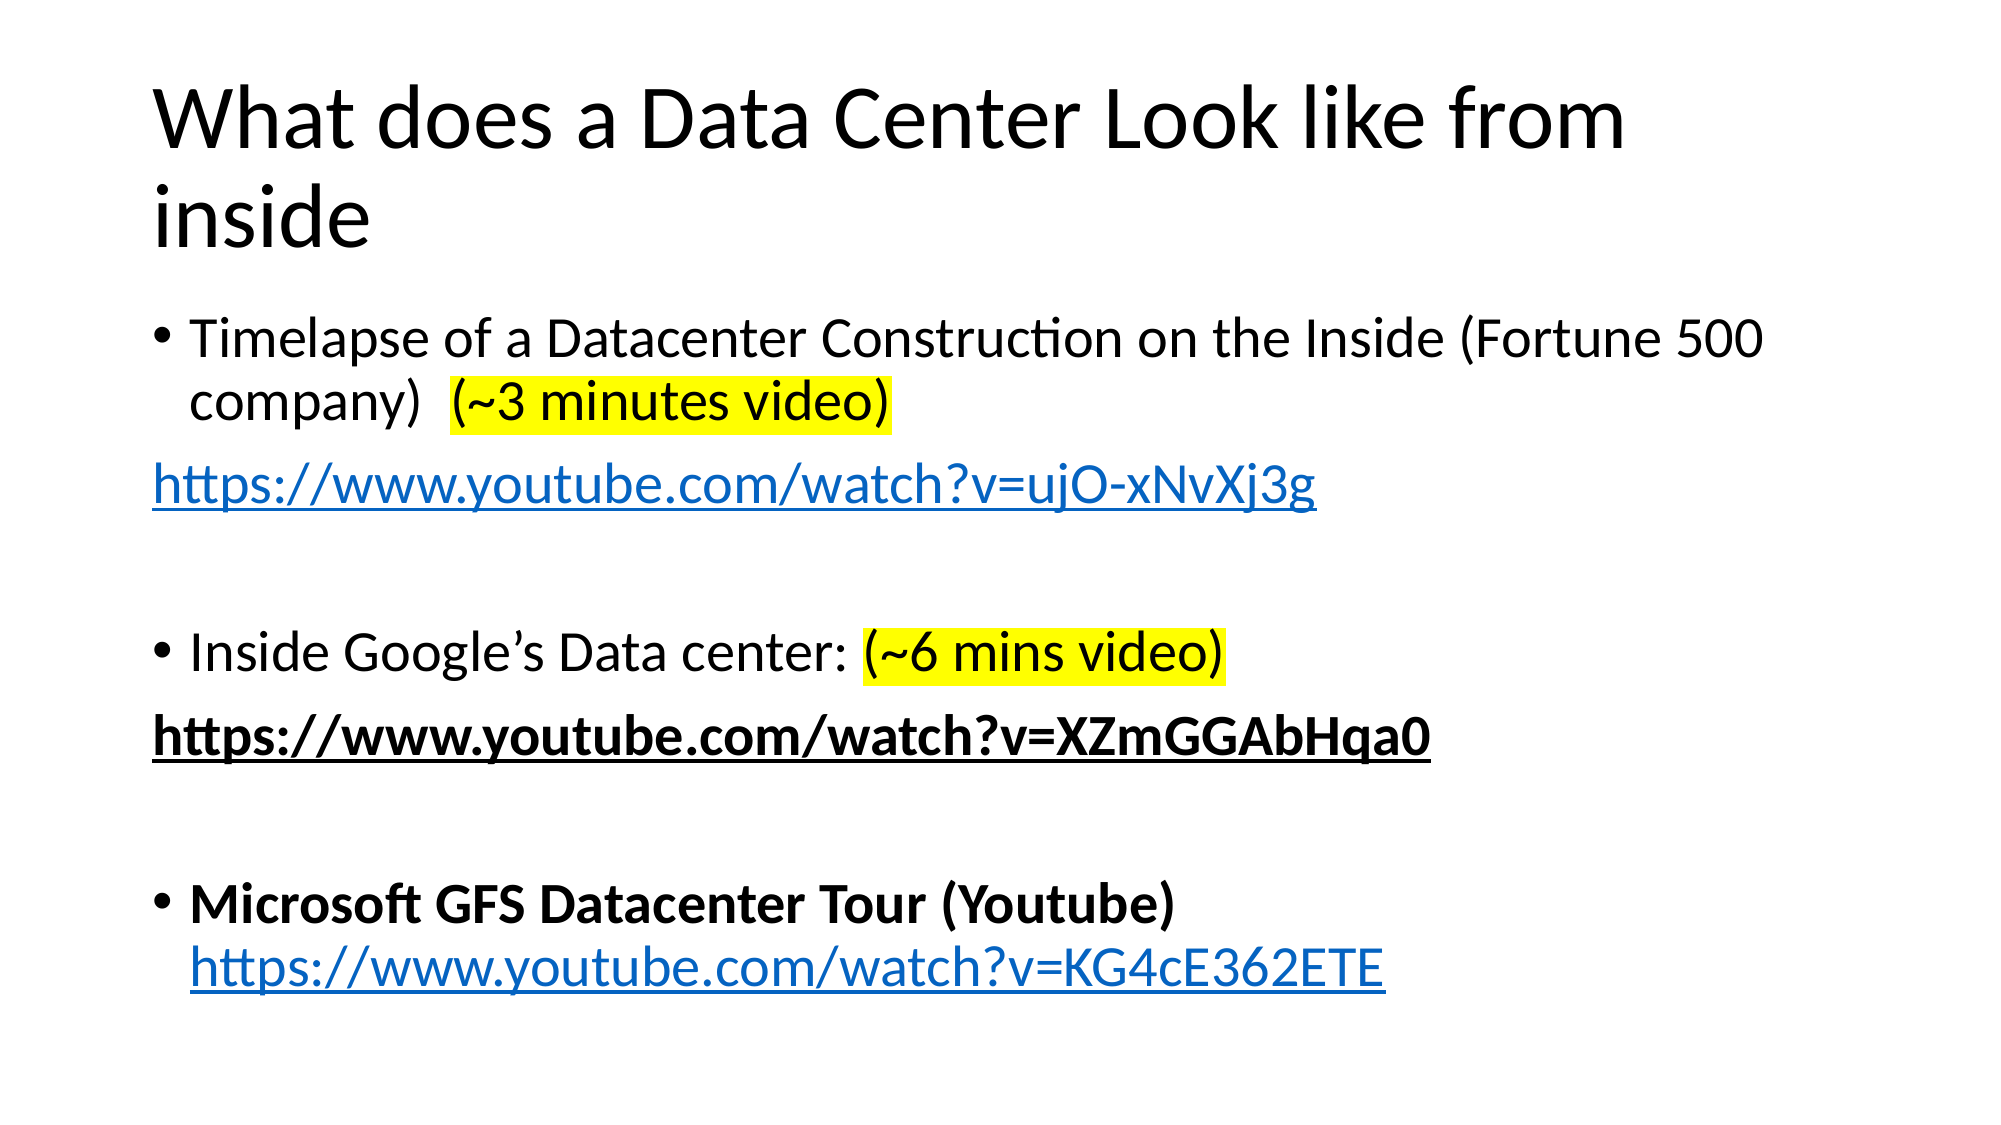

# What does a Data Center Look like from inside
Timelapse of a Datacenter Construction on the Inside (Fortune 500 company)  (~3 minutes video)
https://www.youtube.com/watch?v=ujO-xNvXj3g

Inside Google’s Data center: (~6 mins video)
https://www.youtube.com/watch?v=XZmGGAbHqa0

Microsoft GFS Datacenter Tour (Youtube) https://www.youtube.com/watch?v=KG4cE362ETE

9